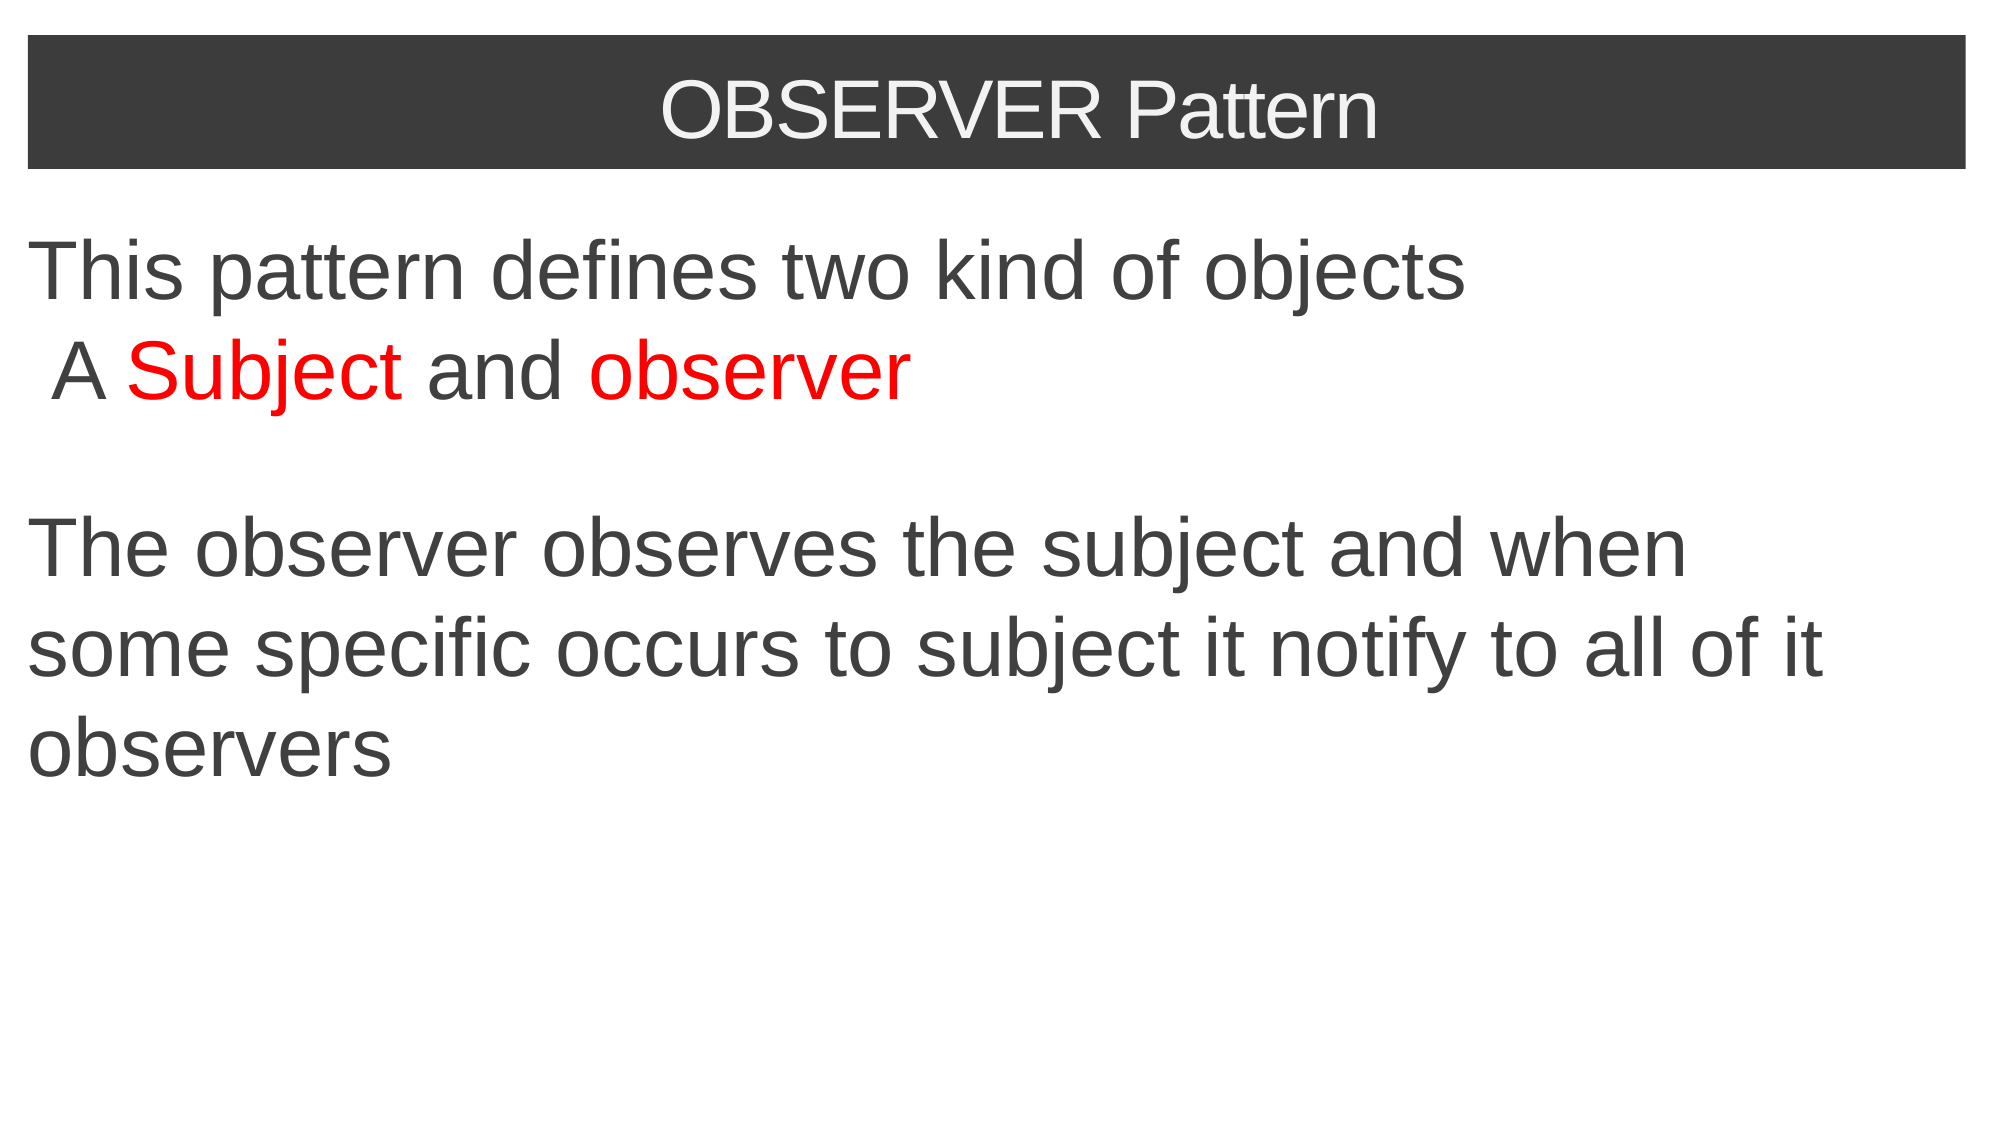

OBSERVER Pattern
This pattern defines two kind of objects
 A Subject and observer

The observer observes the subject and when some specific occurs to subject it notify to all of it observers